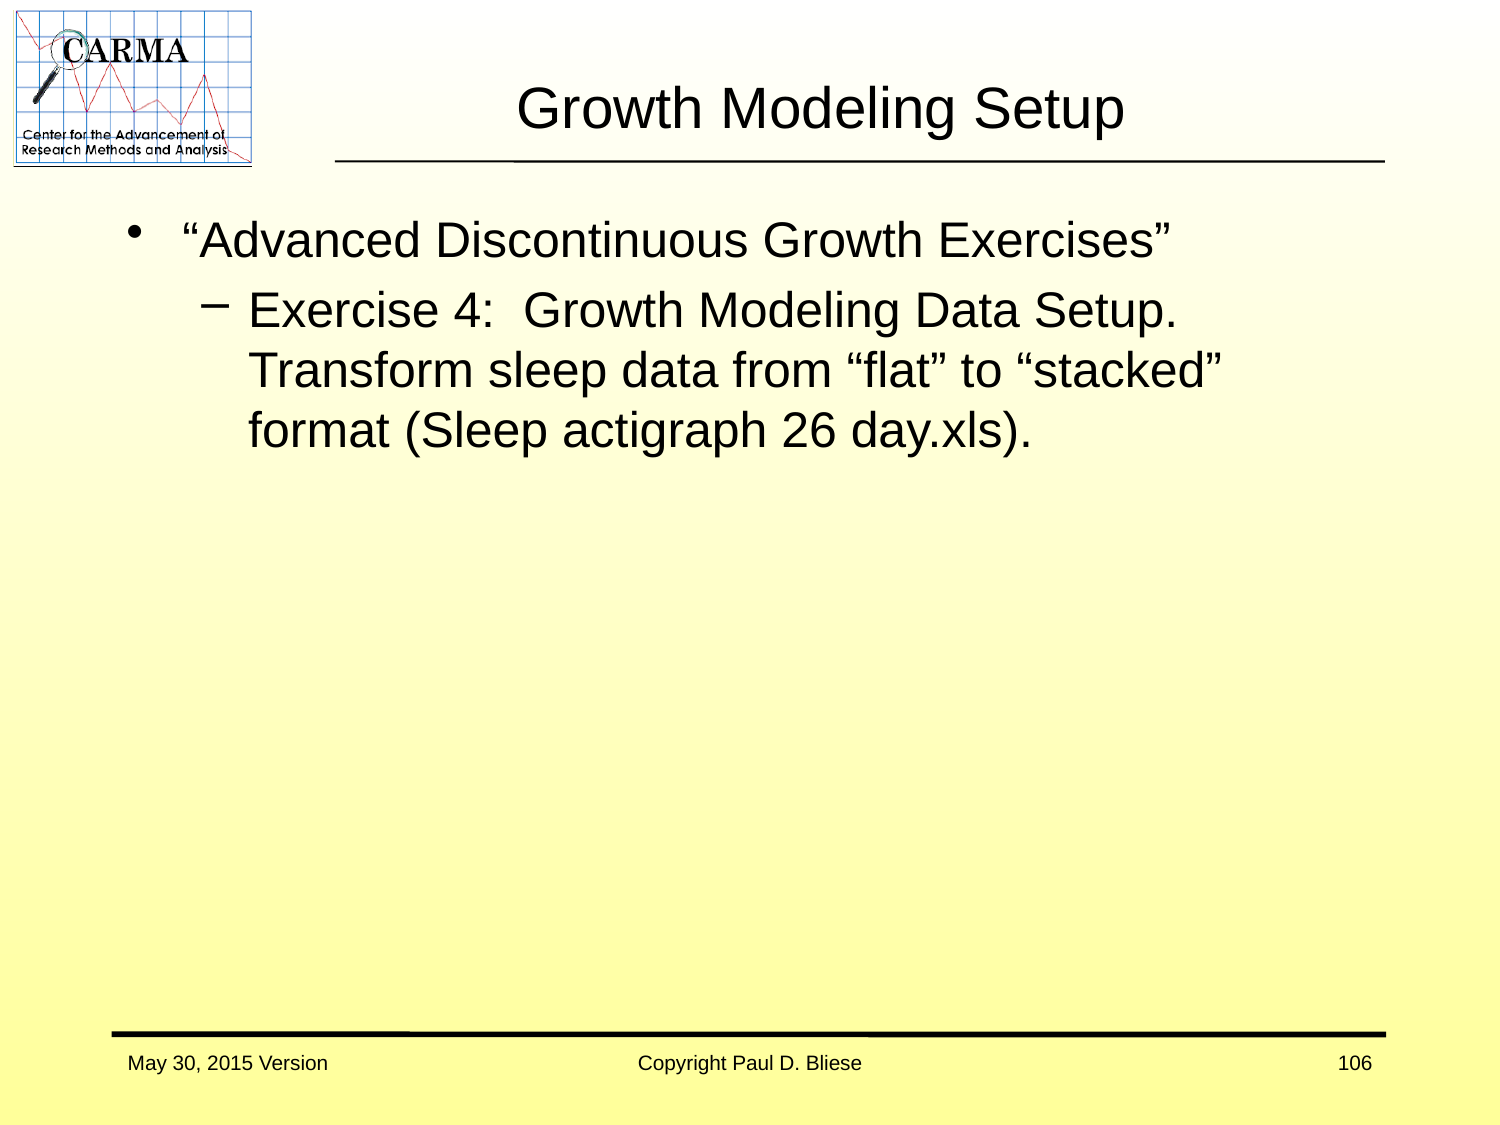

# Growth Modeling Setup
“Advanced Discontinuous Growth Exercises”
Exercise 4:  Growth Modeling Data Setup.  Transform sleep data from “flat” to “stacked” format (Sleep actigraph 26 day.xls).
May 30, 2015 Version
Copyright Paul D. Bliese
106